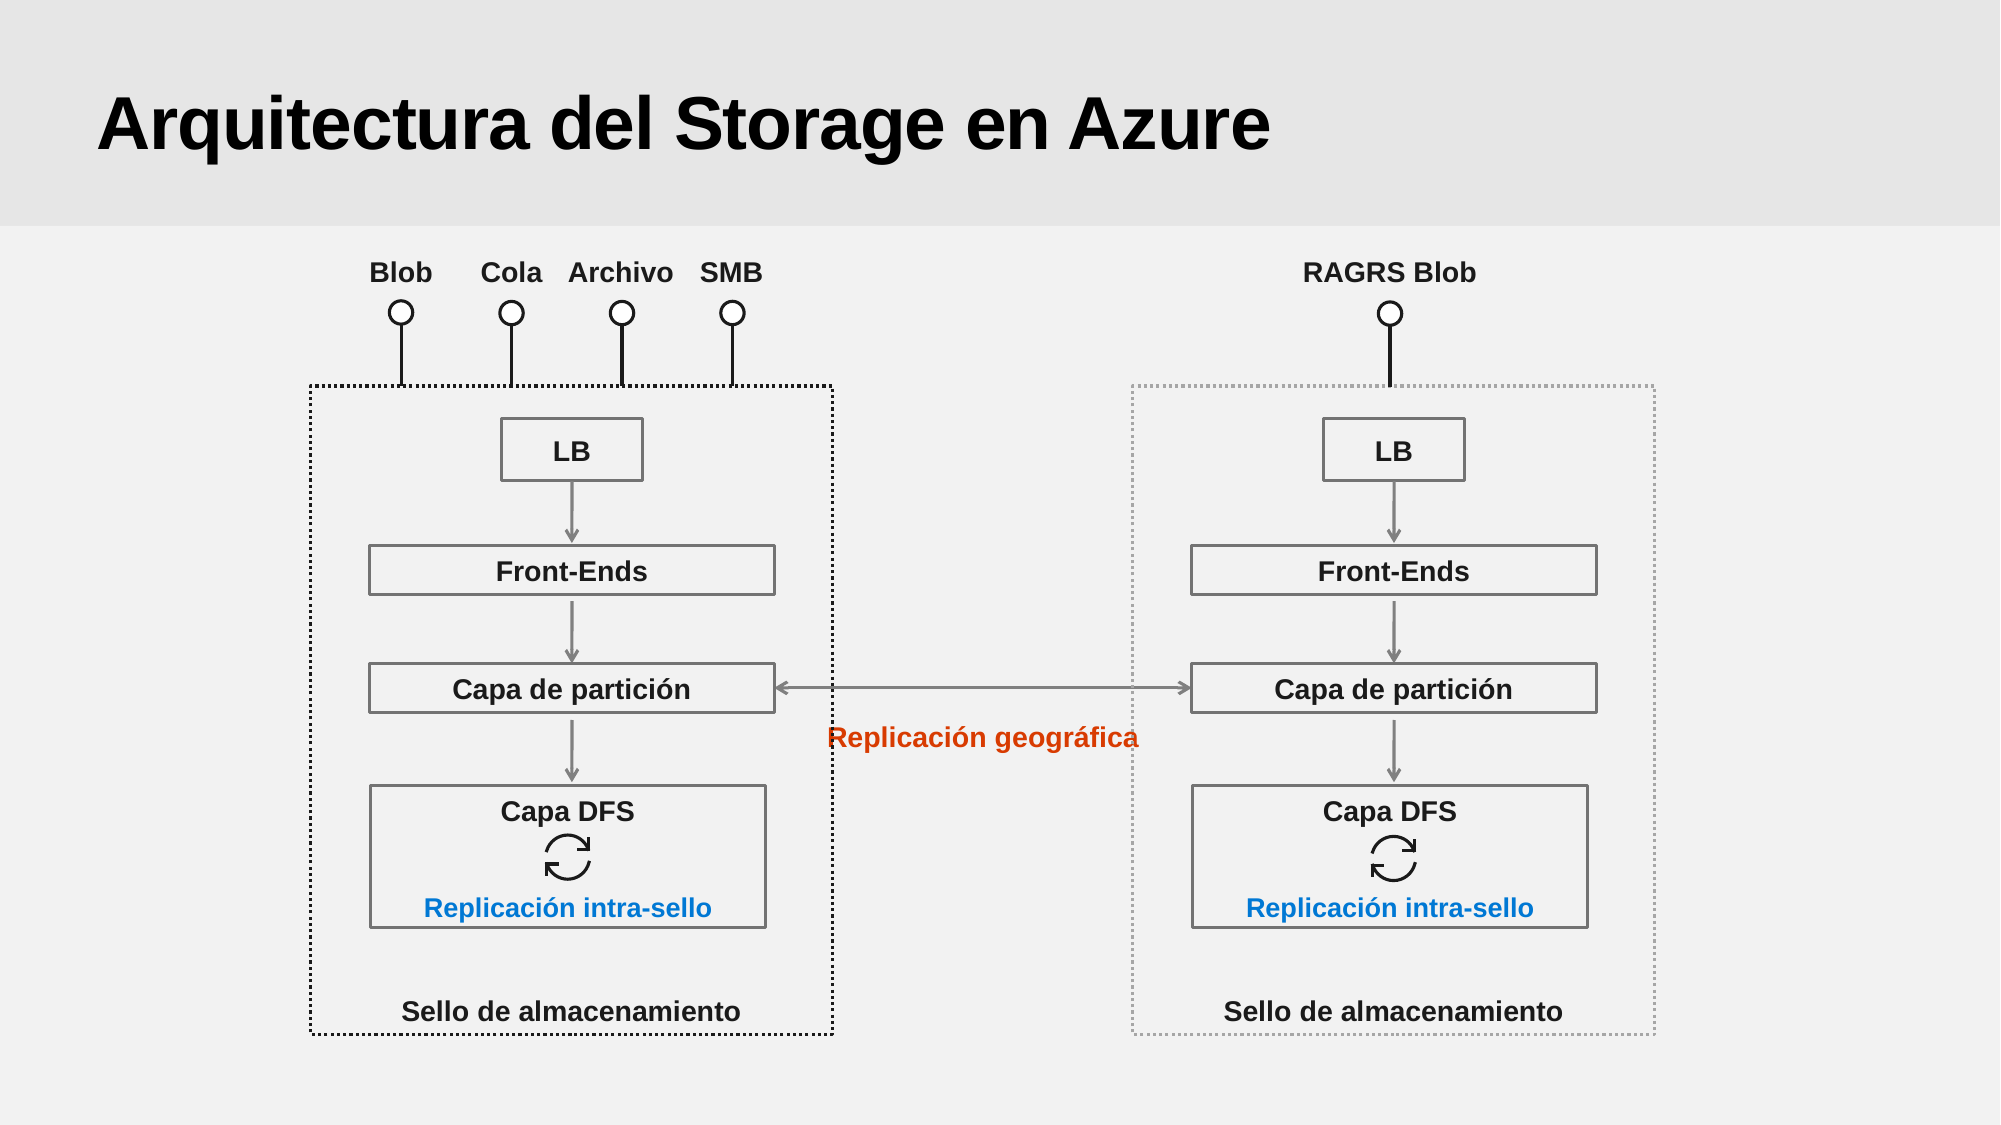

# Arquitectura del Storage en Azure

Blob

Cola

Archivo

SMB

RAGRS Blob

Sello de almacenamiento
LB
Front-Ends
Capa de partición
Capa DFS
Replicación intra-sello

Sello de almacenamiento
LB
Front-Ends
Capa de partición
Capa DFS
Replicación intra-sello
Replicación geográfica